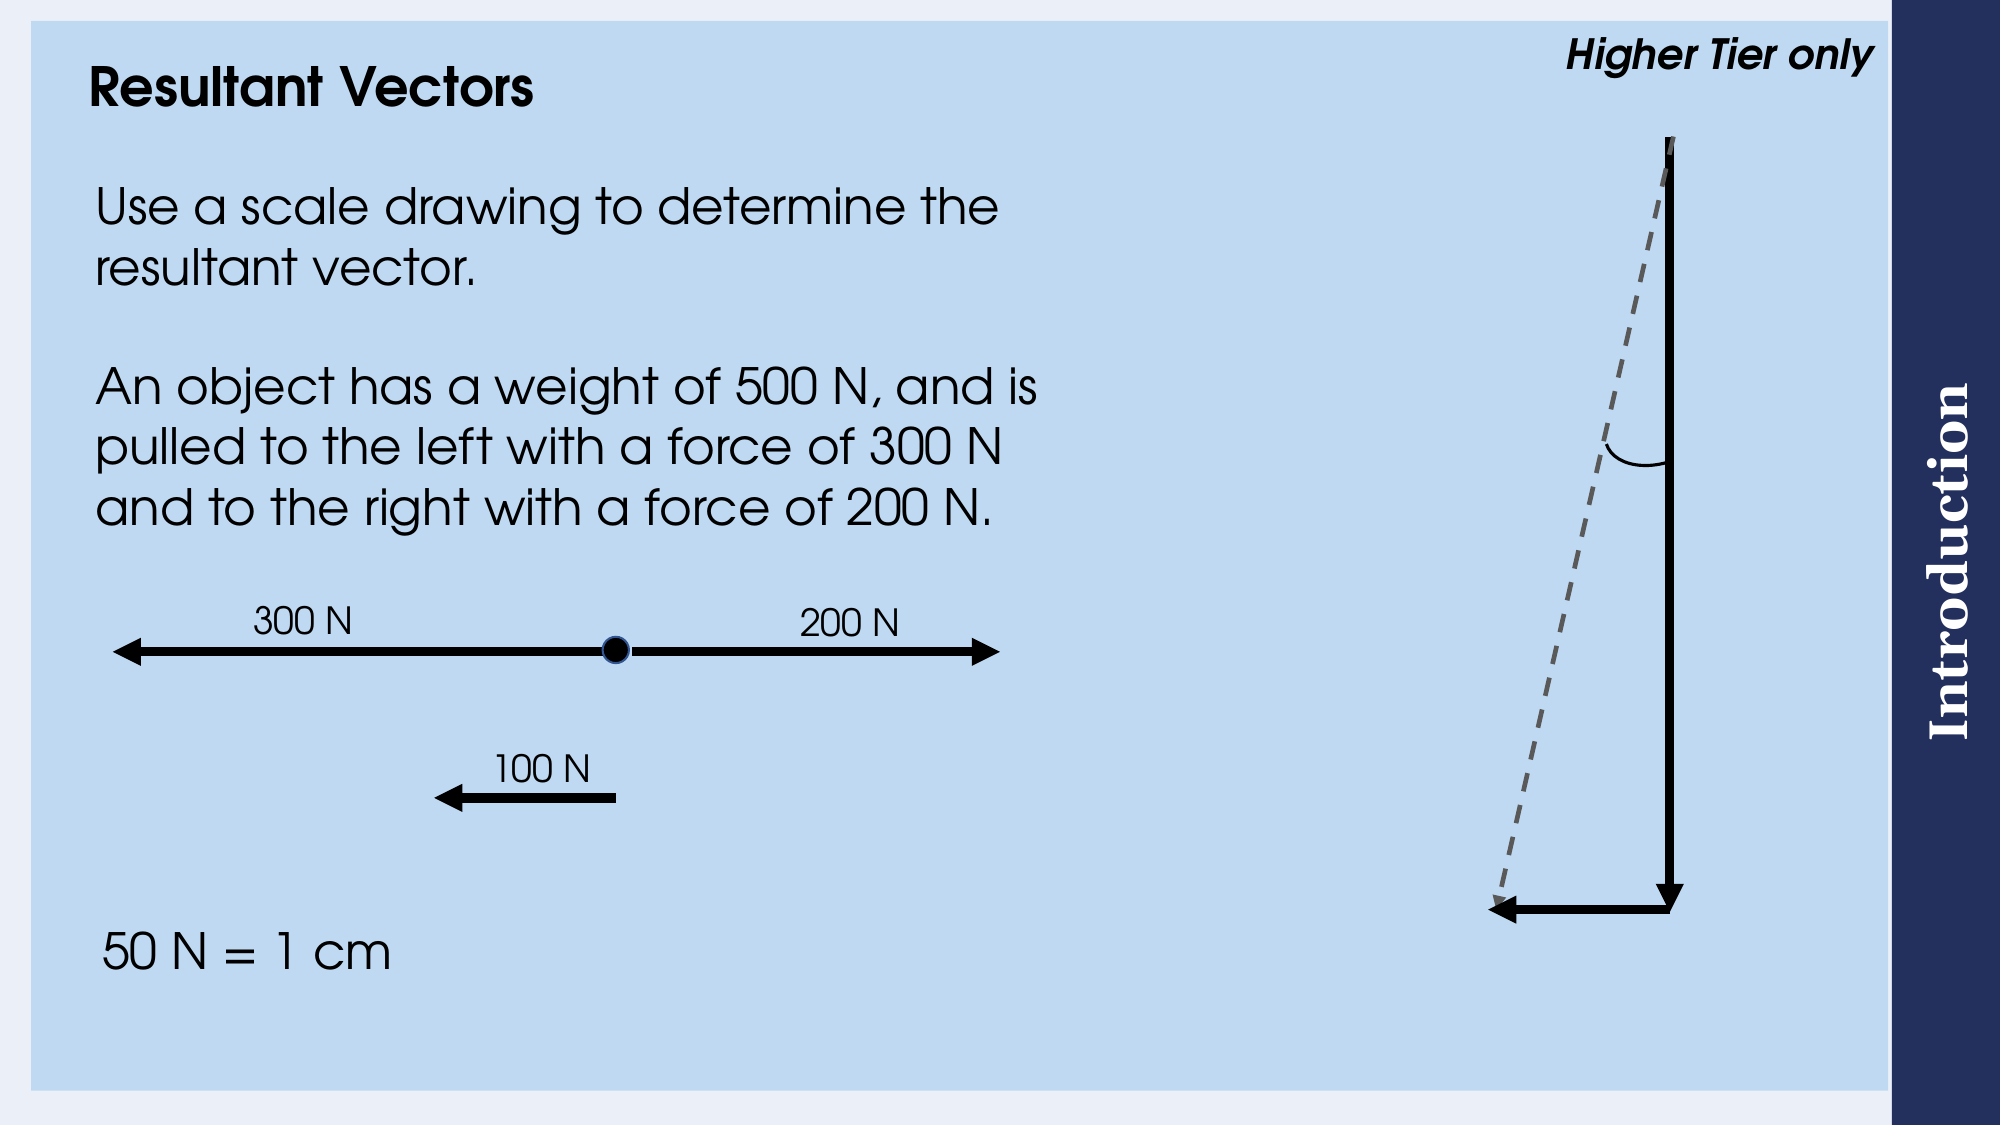

# Resultant Vectors
Higher Tier only

Use a scale drawing to determine the resultant vector.

An object has a weight of 500 N, and is pulled to the left with a force of 300 N and to the right with a force of 200 N.

300 N
200 N

100 N
50 N = 1 cm